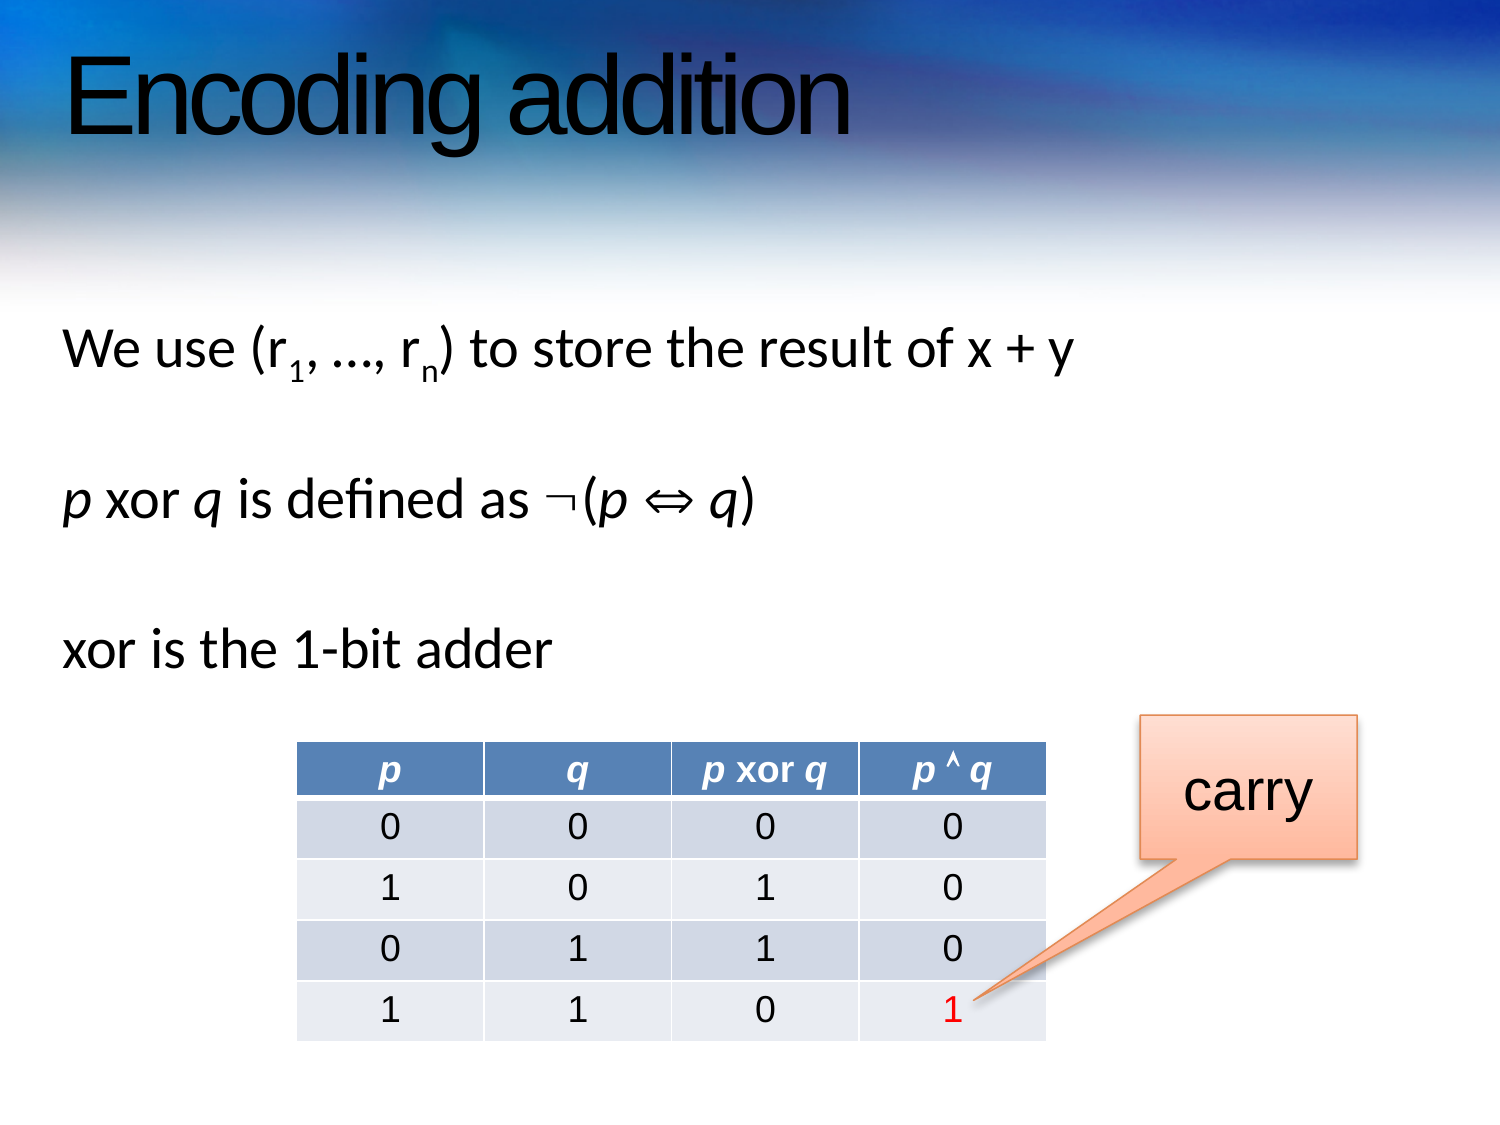

# Encoding addition
We use (r1, …, rn) to store the result of x + y

p xor q is defined as ¬(p ⇔ q)

xor is the 1-bit adder

carry
| p | q | p xor q | p ∧ q |
| --- | --- | --- | --- |
| 0 | 0 | 0 | 0 |
| 1 | 0 | 1 | 0 |
| 0 | 1 | 1 | 0 |
| 1 | 1 | 0 | 1 |